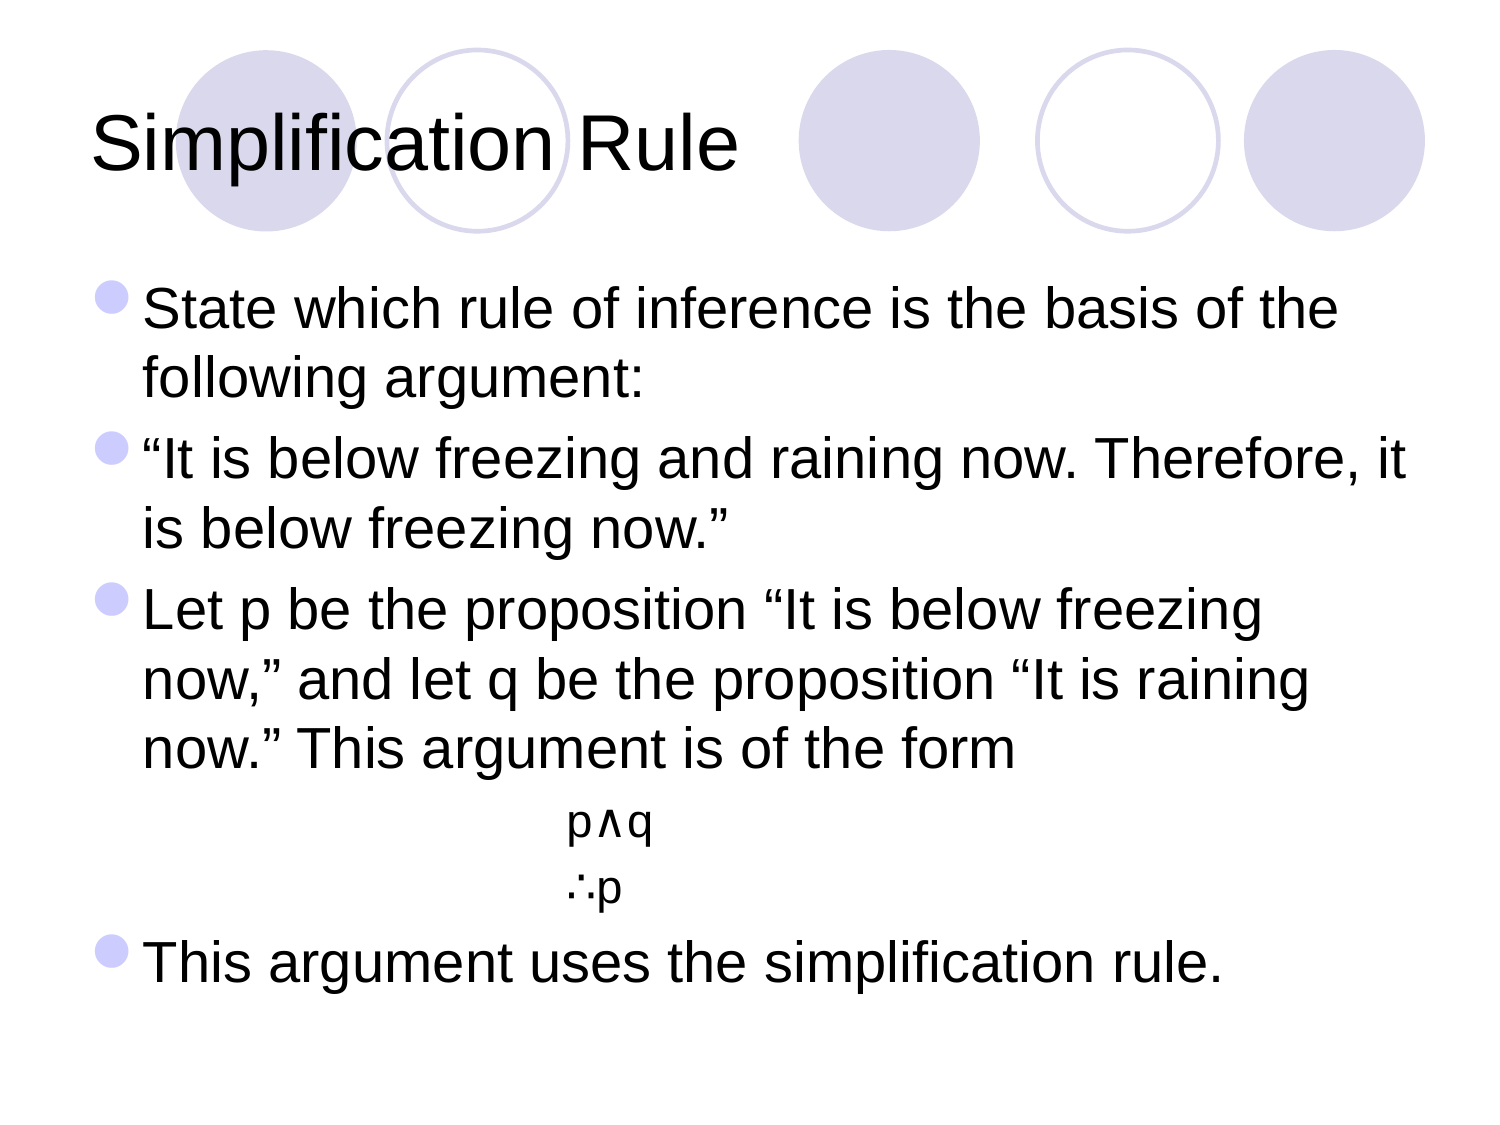

# Simplification Rule
State which rule of inference is the basis of the following argument:
“It is below freezing and raining now. Therefore, it is below freezing now.”
Let p be the proposition “It is below freezing now,” and let q be the proposition “It is raining now.” This argument is of the form
p∧q
∴p
This argument uses the simplification rule.